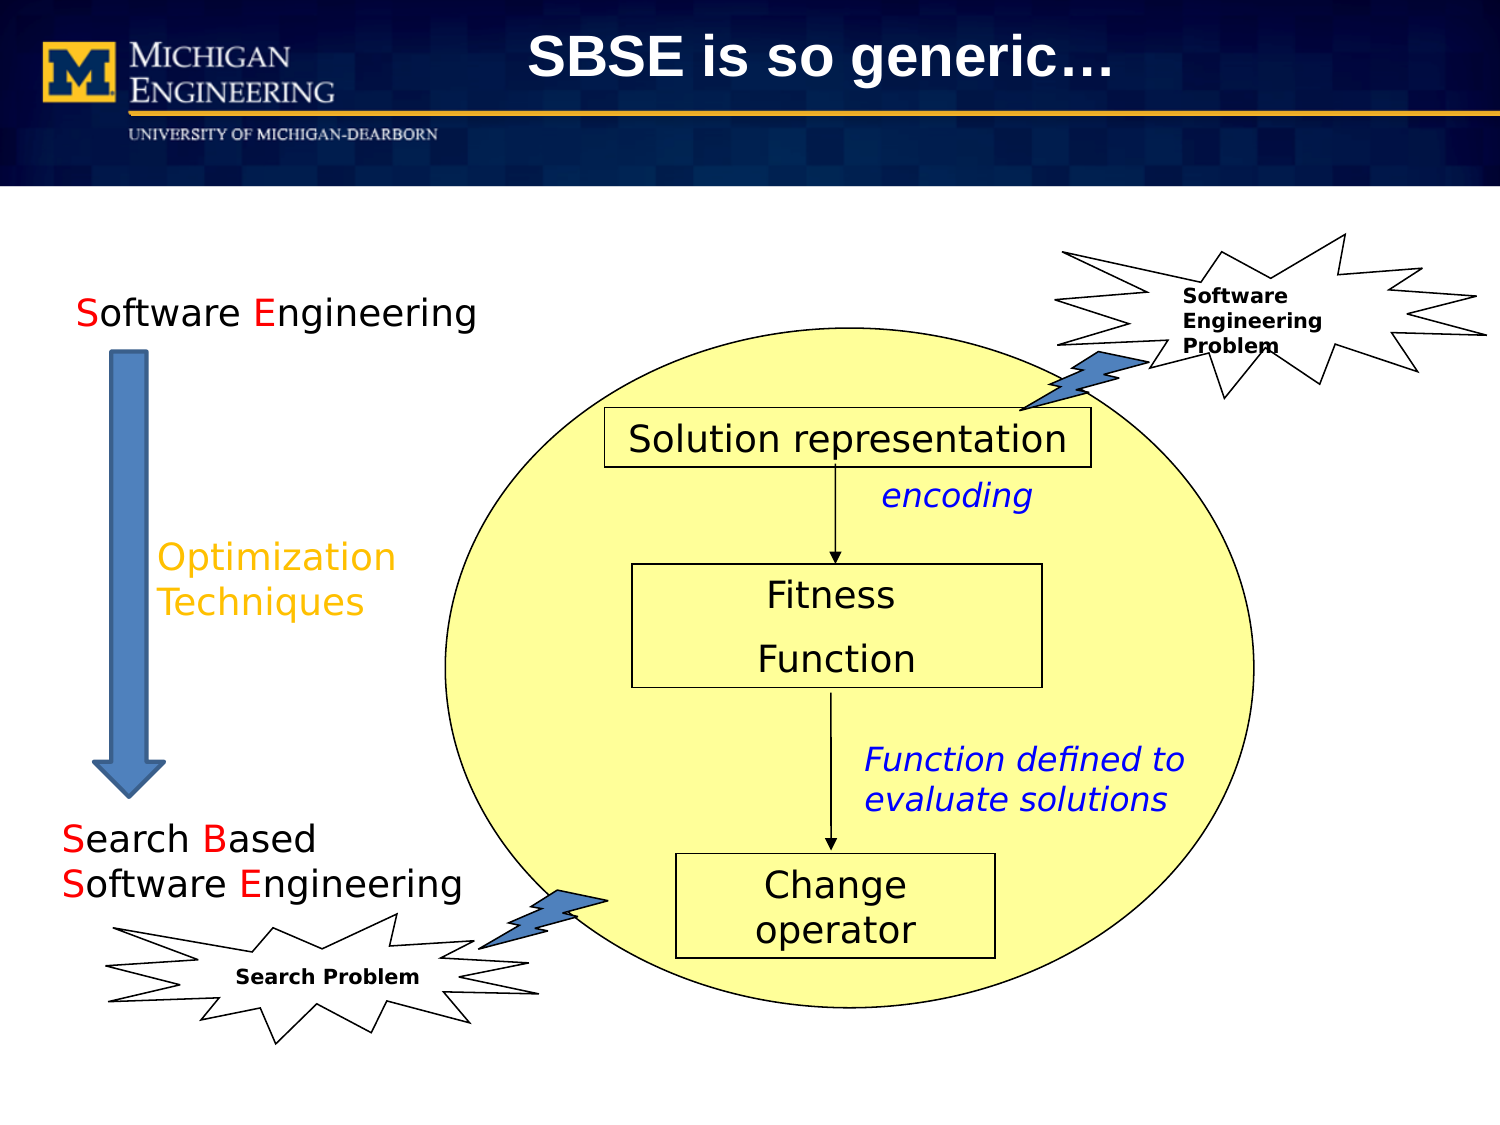

# SBSE is so generic…

Software Engineering Problem
Software Engineering

Solution representation

encoding
Optimization
Techniques
Fitness
Function

Function defined to evaluate solutions
Search Based
Software Engineering
Change operator

Search Problem